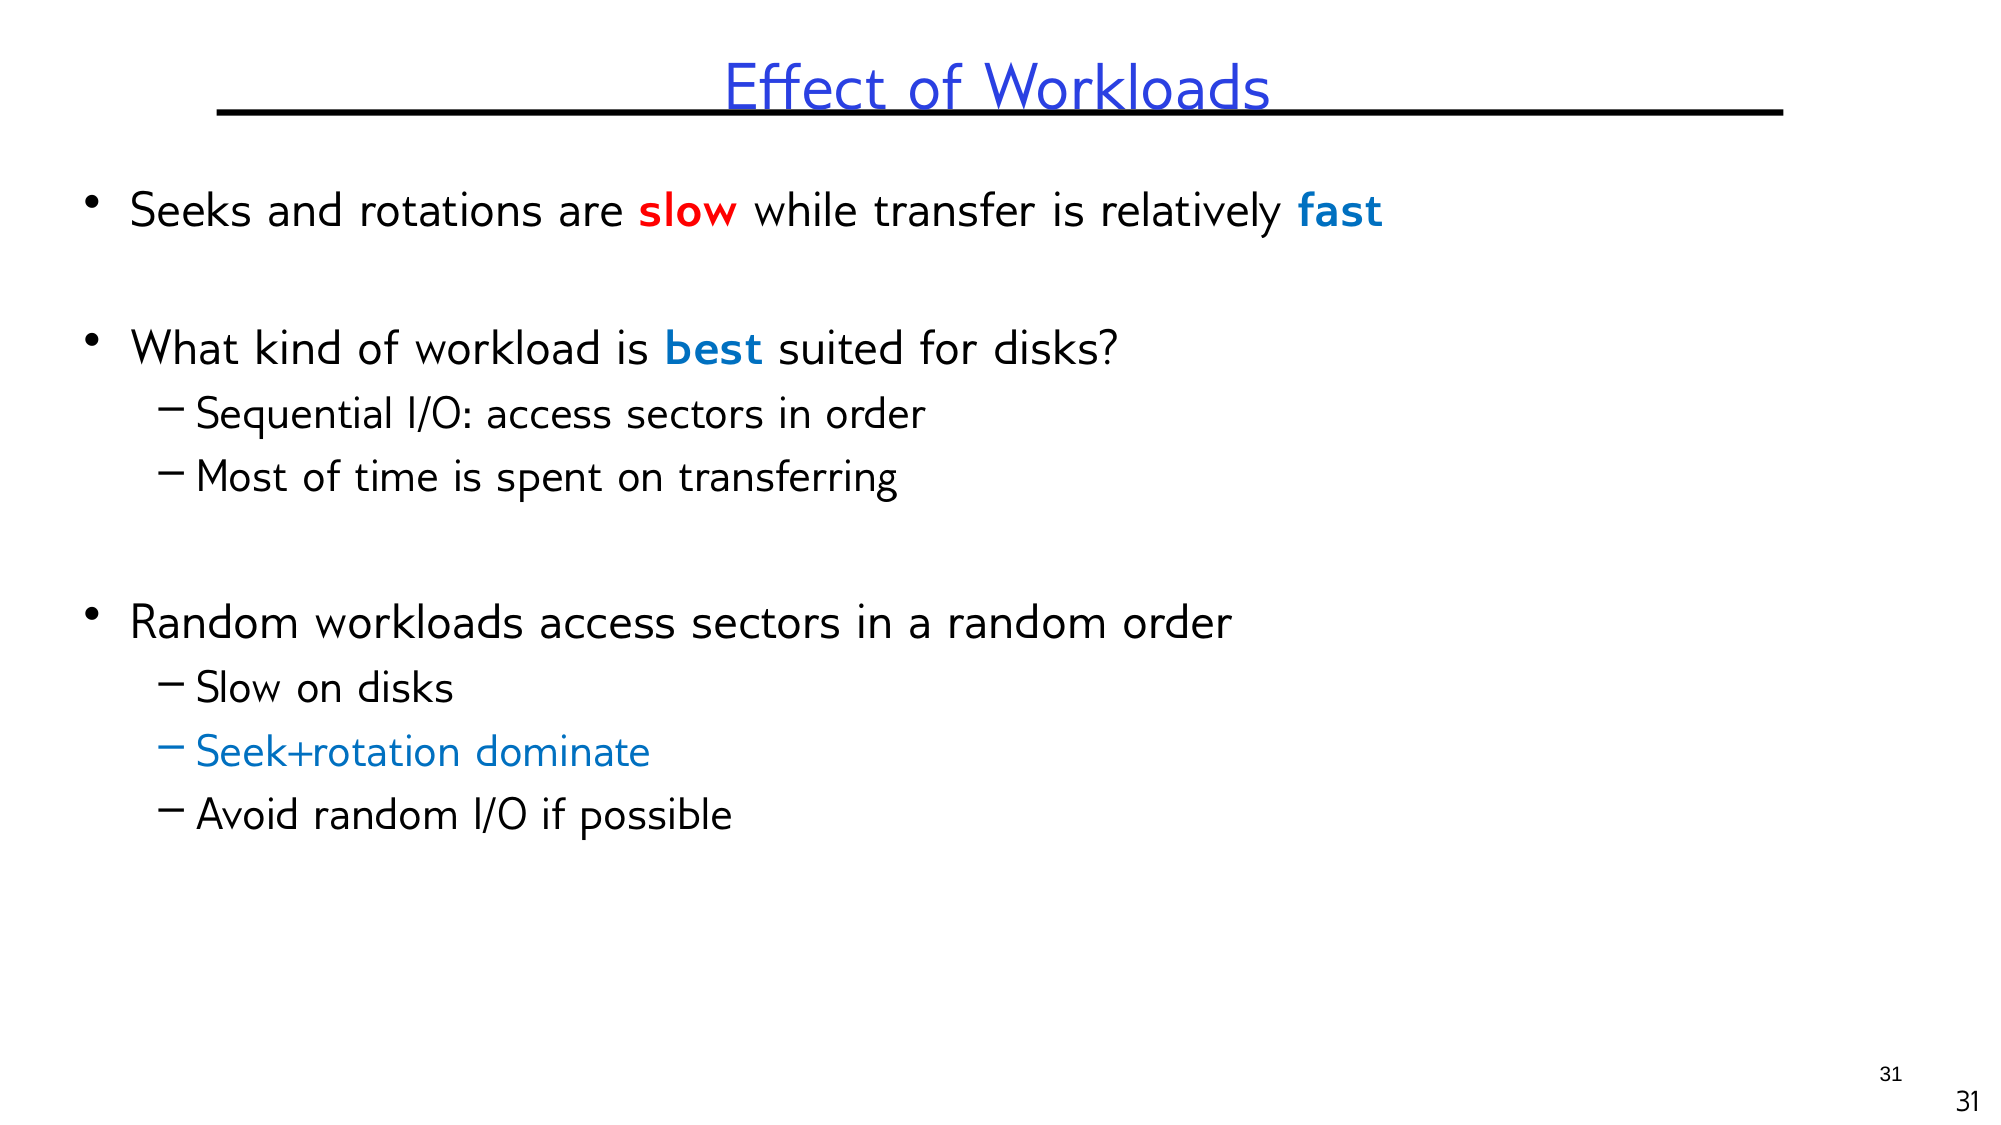

# Effect of Workloads
Seeks and rotations are slow while transfer is relatively fast

What kind of workload is best suited for disks?
Sequential I/O: access sectors in order
Most of time is spent on transferring

Random workloads access sectors in a random order
Slow on disks
Seek+rotation dominate
Avoid random I/O if possible